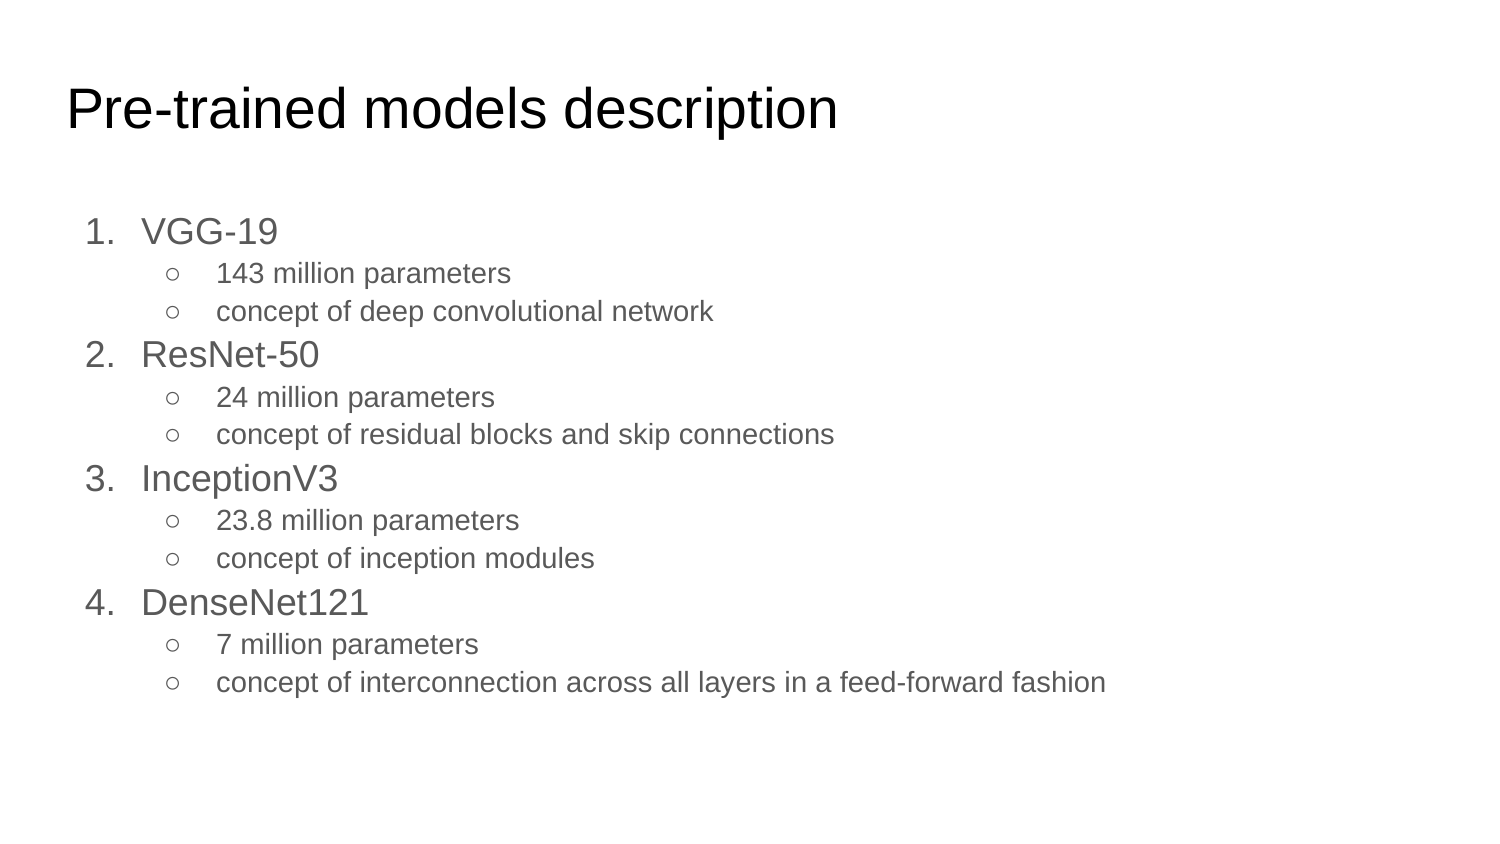

# Pre-trained models description
VGG-19
143 million parameters
concept of deep convolutional network
ResNet-50
24 million parameters
concept of residual blocks and skip connections
InceptionV3
23.8 million parameters
concept of inception modules
DenseNet121
7 million parameters
concept of interconnection across all layers in a feed-forward fashion